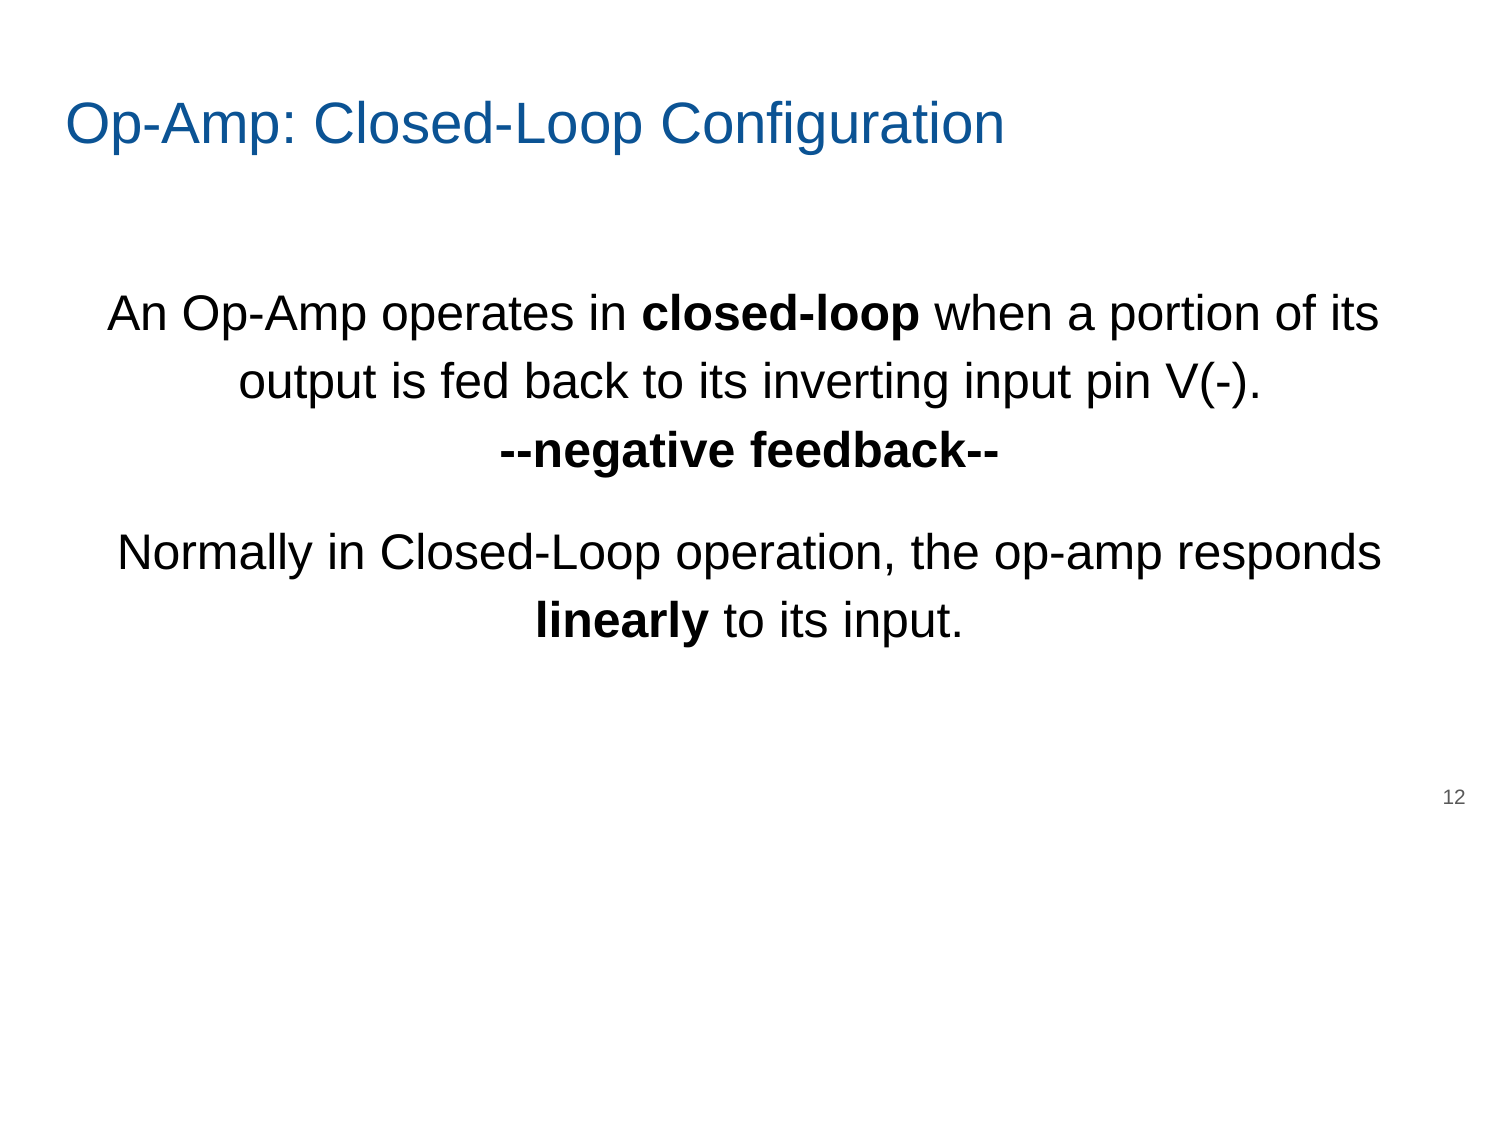

# Op-Amp: Closed-Loop Configuration
An Op-Amp operates in closed-loop when a portion of its  output is fed back to its inverting input pin V(-).
--negative feedback--
Normally in Closed-Loop operation, the op-amp responds
linearly to its input.
12